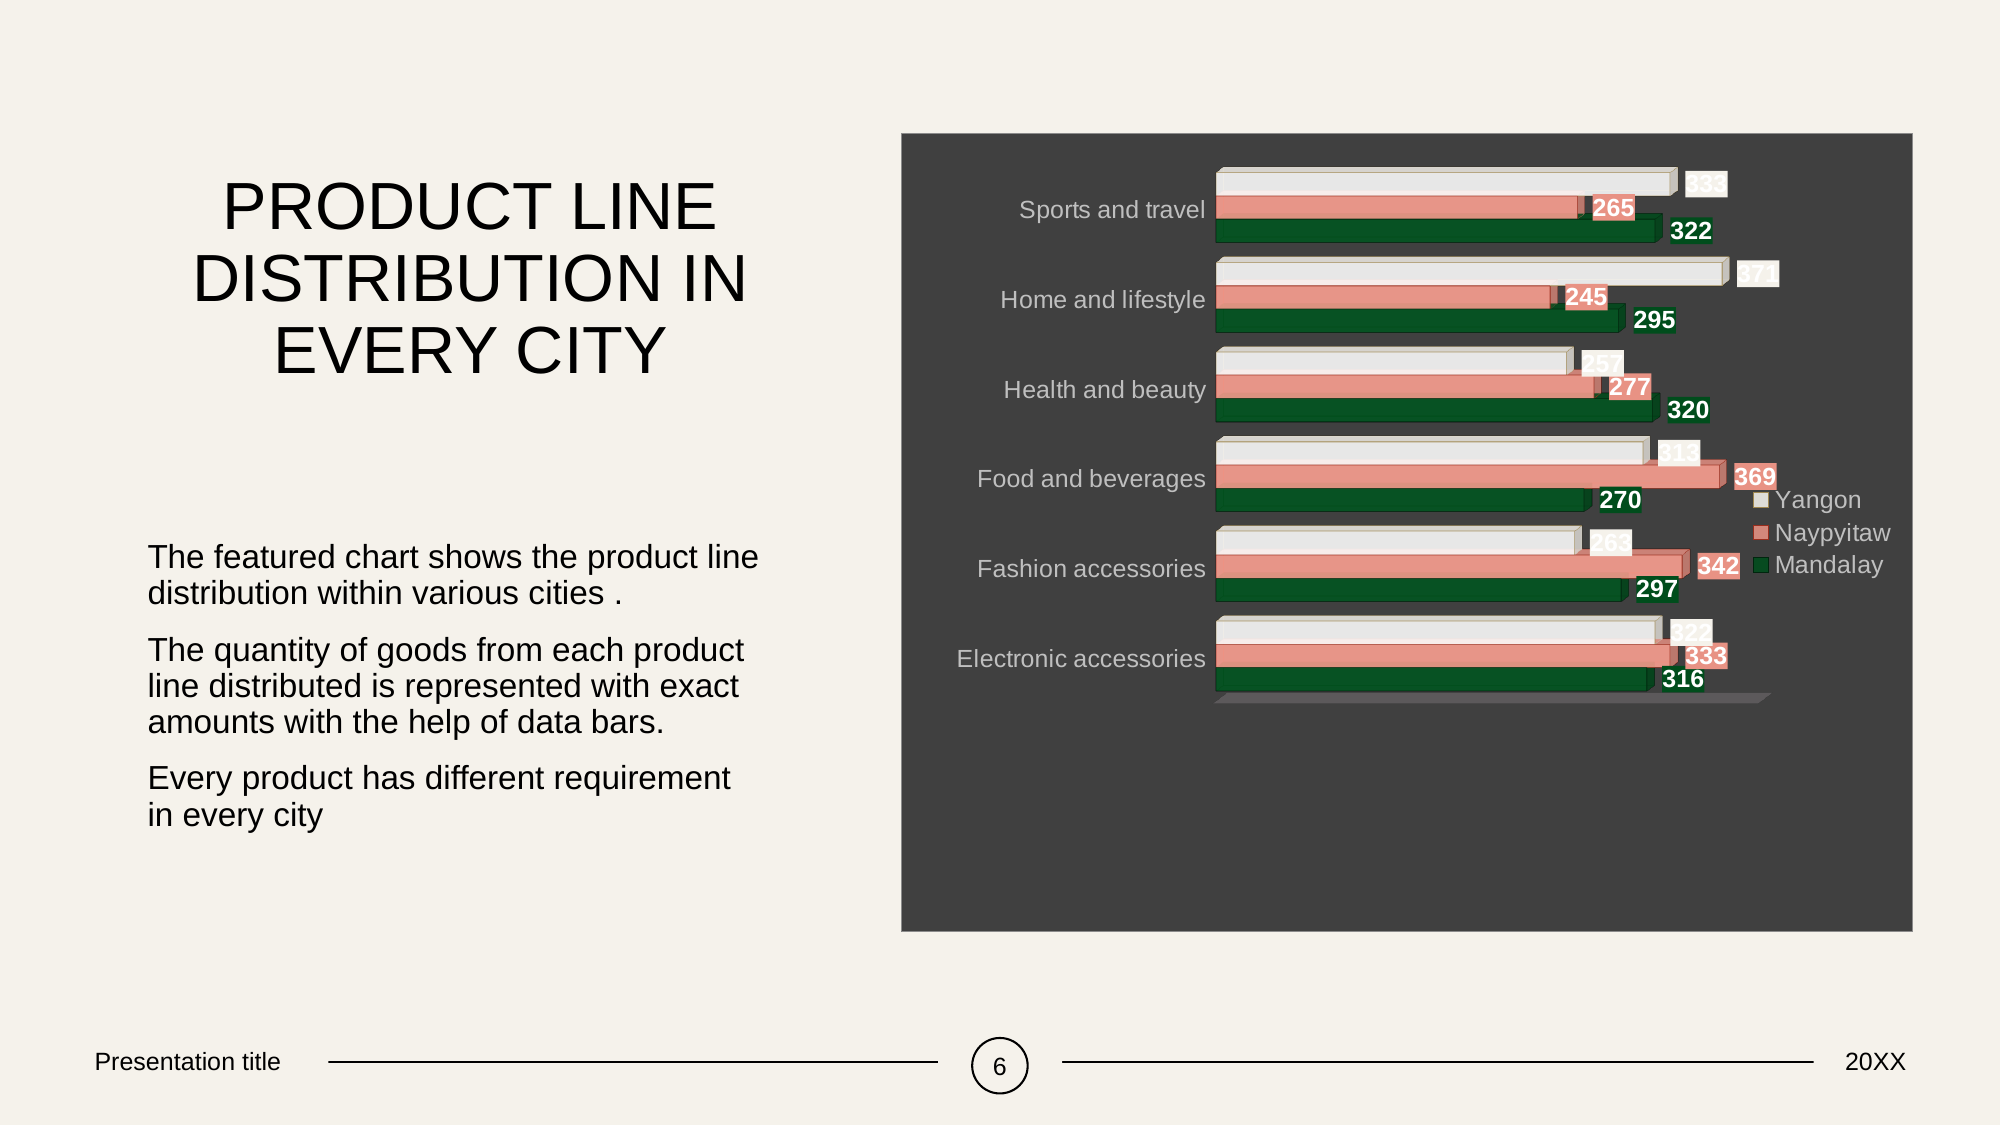

# Product line distribution In every city

[unsupported chart]

The featured chart shows the product line distribution within various cities .
The quantity of goods from each product line distributed is represented with exact amounts with the help of data bars.
Every product has different requirement in every city
Presentation title
6
20XX